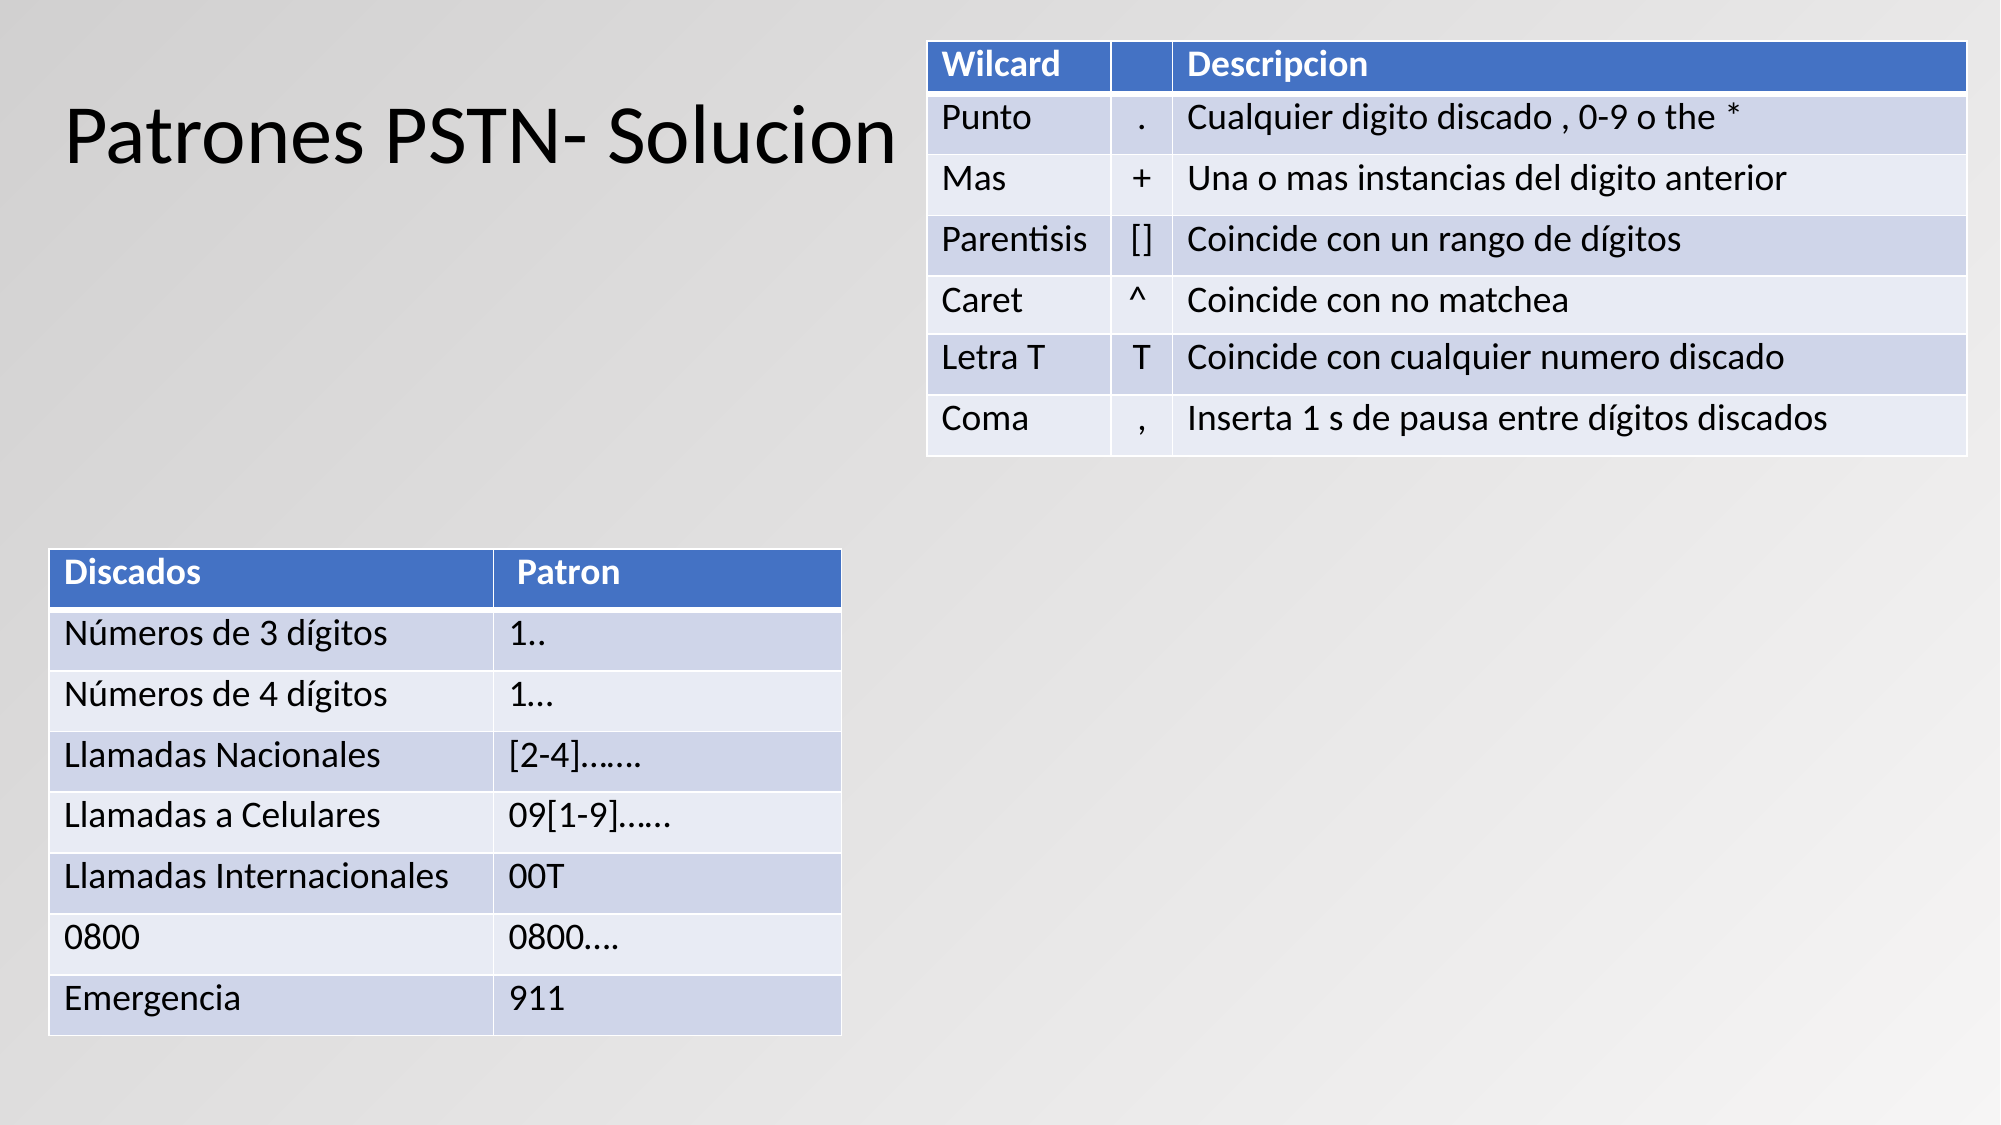

# Patrones PSTN- Solucion
| Wilcard |  | Descripcion |
| --- | --- | --- |
| Punto | . | Cualquier digito discado , 0-9 o the \* |
| Mas | + | Una o mas instancias del digito anterior |
| Parentisis | [] | Coincide con un rango de dígitos |
| Caret | ^ | Coincide con no matchea |
| Letra T | T | Coincide con cualquier numero discado |
| Coma | , | Inserta 1 s de pausa entre dígitos discados |
| Discados | Patron |
| --- | --- |
| Números de 3 dígitos | 1.. |
| Números de 4 dígitos | 1… |
| Llamadas Nacionales | [2-4]……. |
| Llamadas a Celulares | 09[1-9]…… |
| Llamadas Internacionales | 00T |
| 0800 | 0800…. |
| Emergencia | 911 |